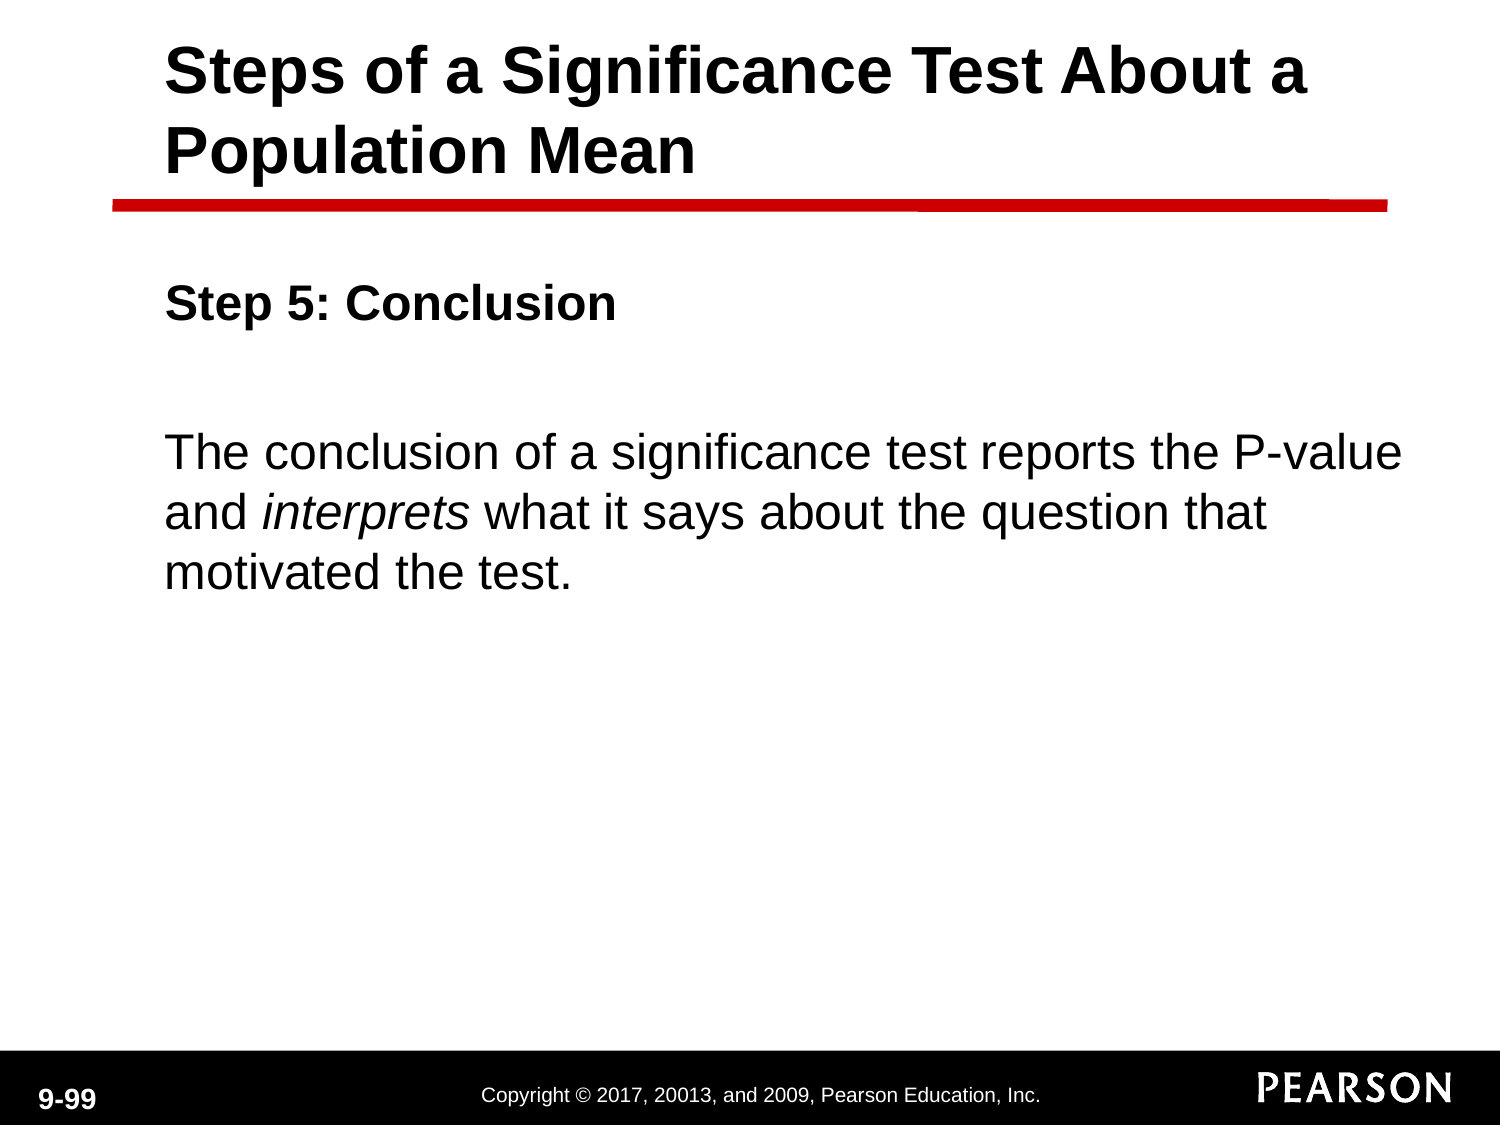

Steps of a Significance Test About a Population Mean
Step 5: Conclusion

The conclusion of a significance test reports the P-value and interprets what it says about the question that motivated the test.